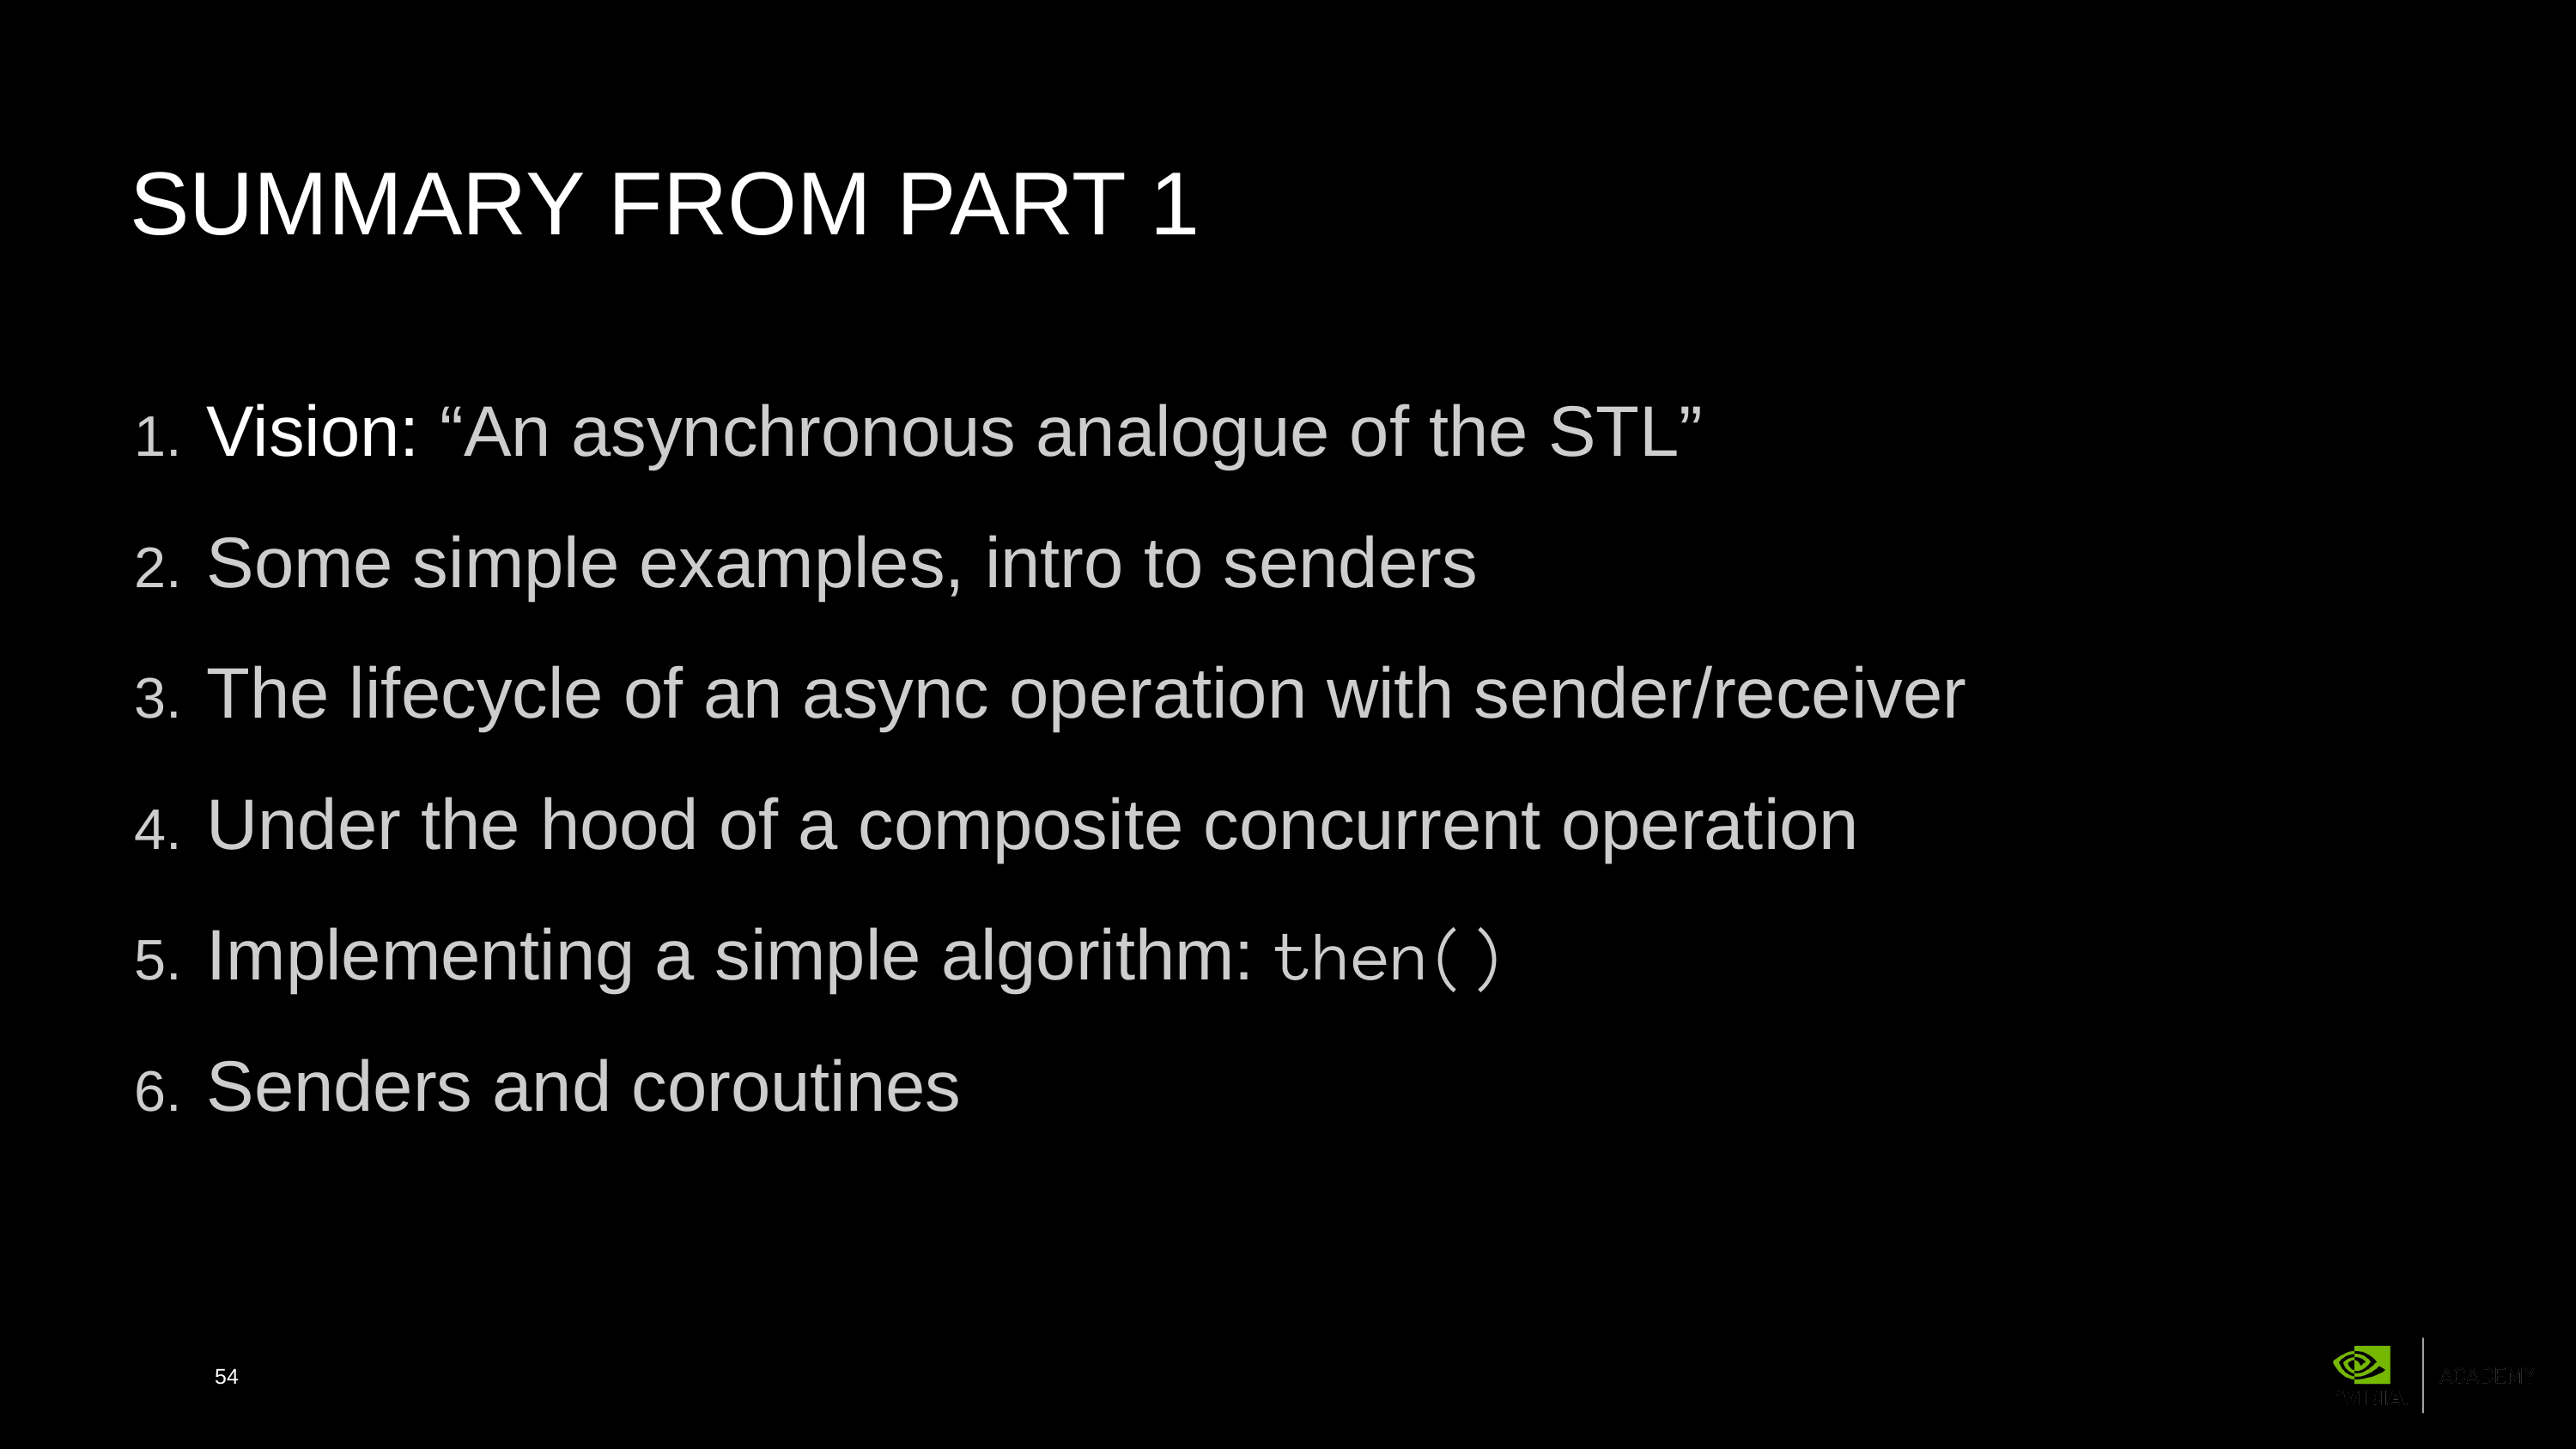

# Summary from Part 1
Vision: “An asynchronous analogue of the STL”
Some simple examples, intro to senders
The lifecycle of an async operation with sender/receiver
Under the hood of a composite concurrent operation
Implementing a simple algorithm: then()
Senders and coroutines
54